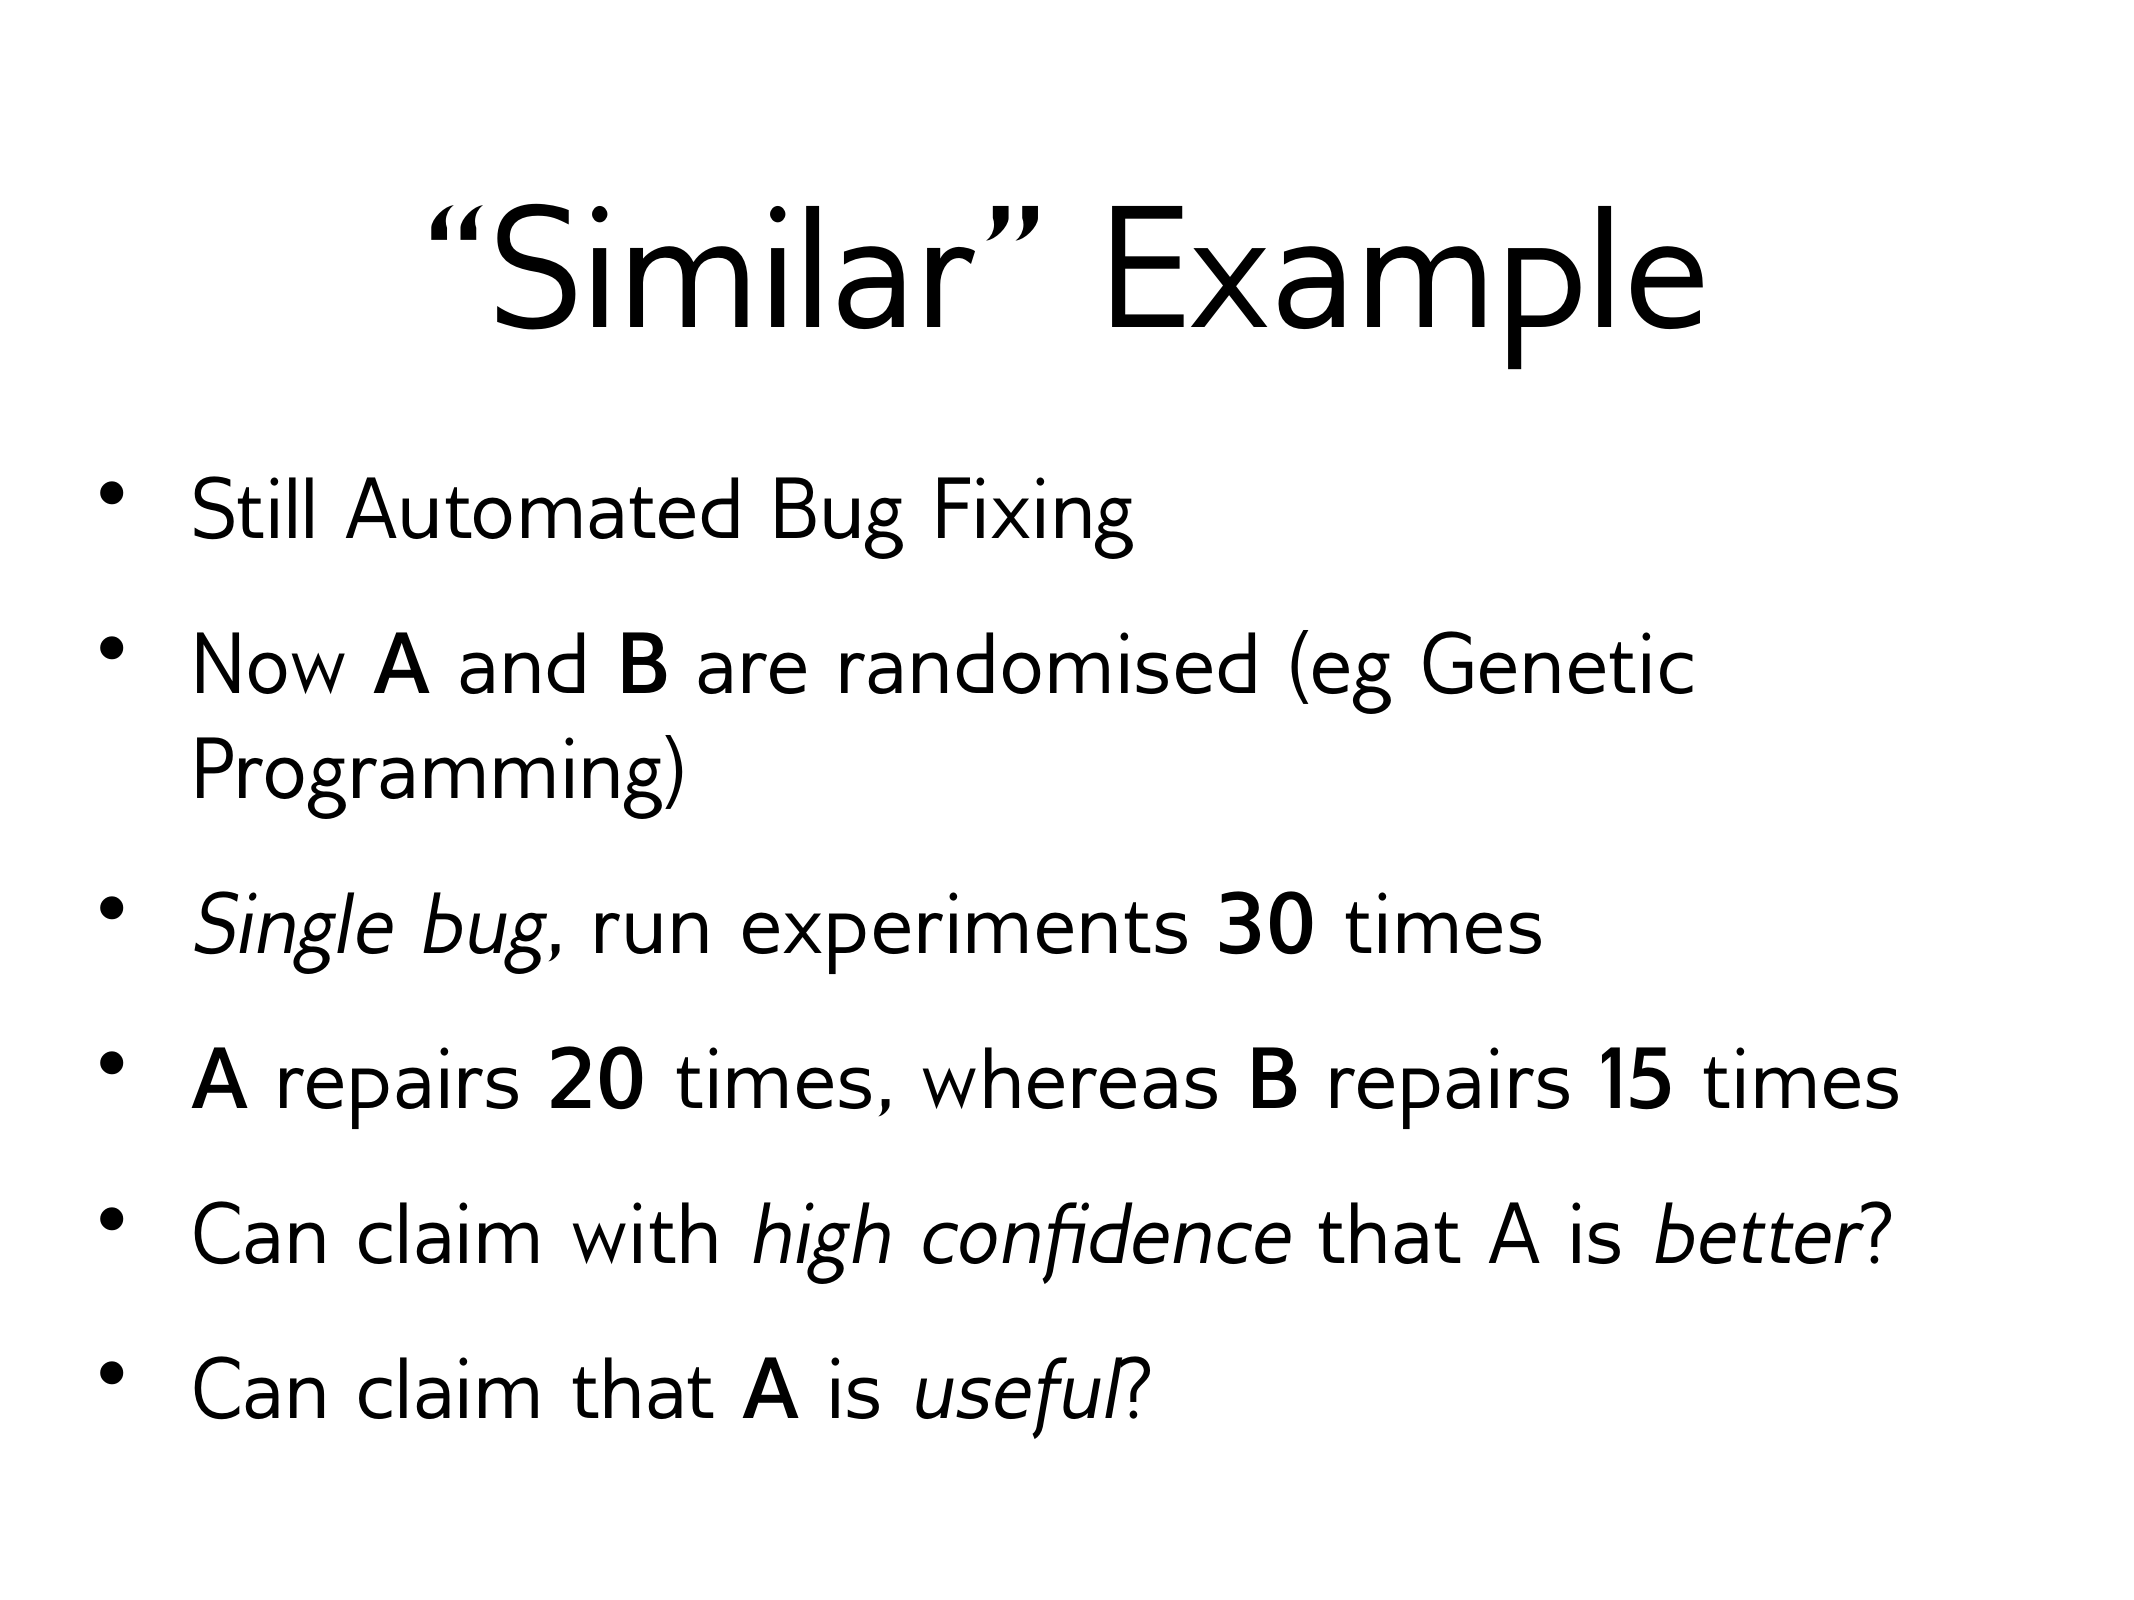

# “Similar” Example
Still Automated Bug Fixing
Now A and B are randomised (eg Genetic Programming)
Single bug, run experiments 30 times
A repairs 20 times, whereas B repairs 15 times
Can claim with high confidence that A is better?
Can claim that A is useful?